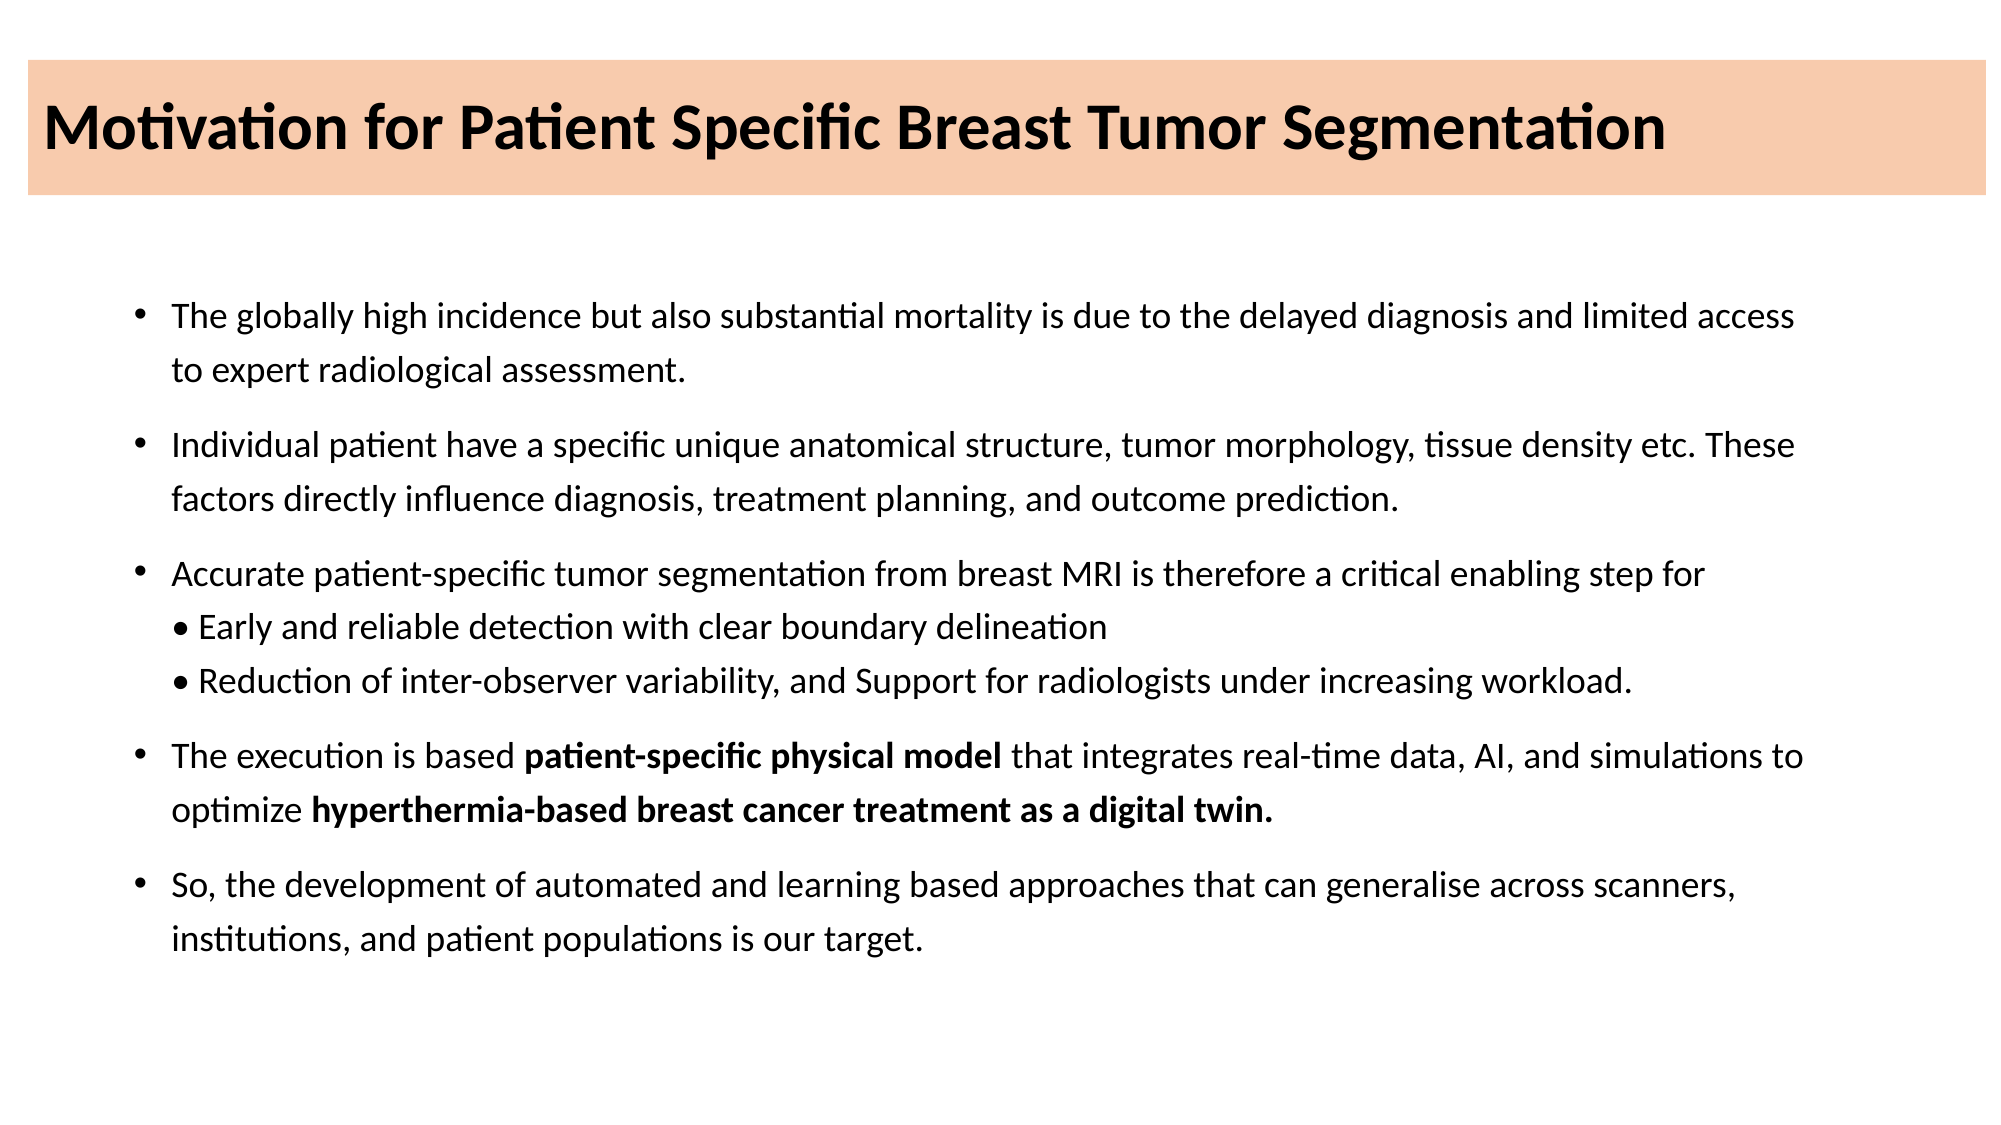

# Motivation for Patient Specific Breast Tumor Segmentation
The globally high incidence but also substantial mortality is due to the delayed diagnosis and limited access to expert radiological assessment.
Individual patient have a specific unique anatomical structure, tumor morphology, tissue density etc. These factors directly influence diagnosis, treatment planning, and outcome prediction.
Accurate patient-specific tumor segmentation from breast MRI is therefore a critical enabling step for
• Early and reliable detection with clear boundary delineation
• Reduction of inter-observer variability, and Support for radiologists under increasing workload.
The execution is based patient-specific physical model that integrates real-time data, AI, and simulations to optimize hyperthermia-based breast cancer treatment as a digital twin.
So, the development of automated and learning based approaches that can generalise across scanners, institutions, and patient populations is our target.